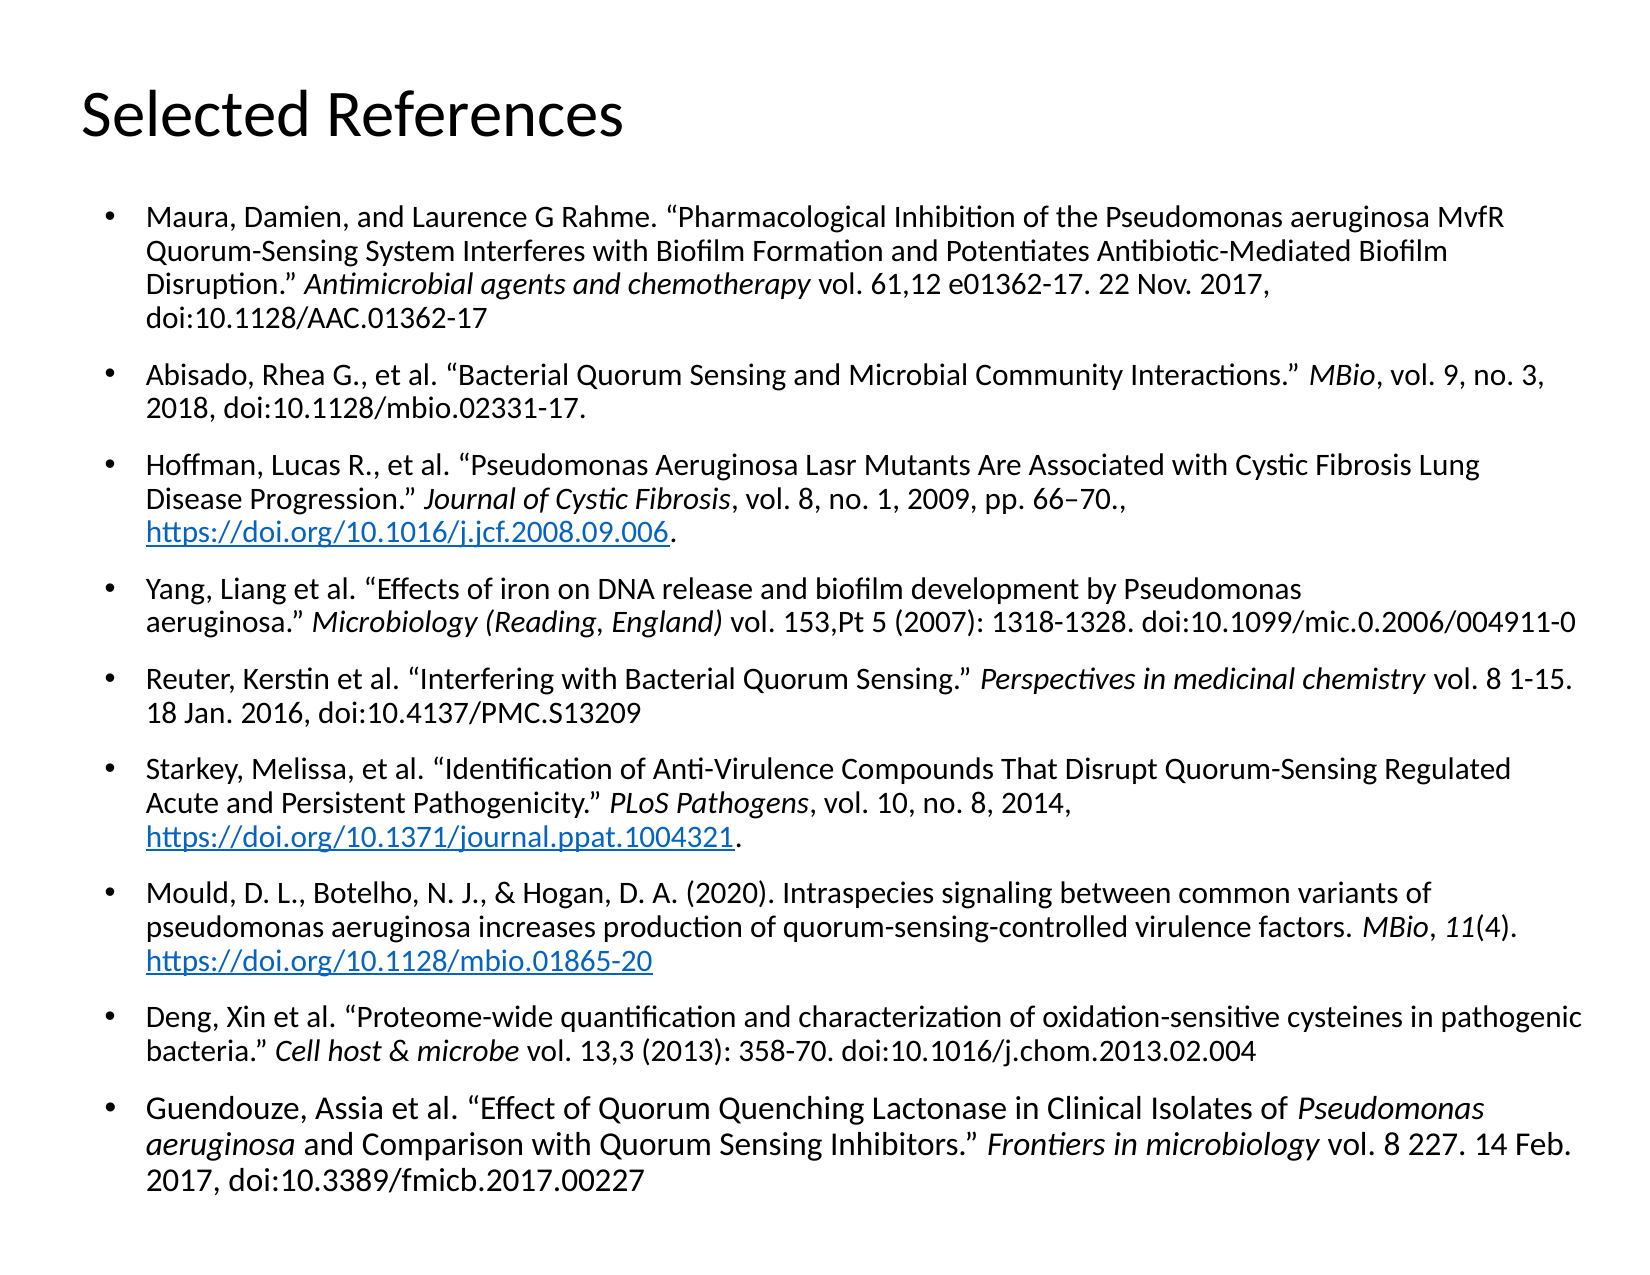

# Selected References
Maura, Damien, and Laurence G Rahme. “Pharmacological Inhibition of the Pseudomonas aeruginosa MvfR Quorum-Sensing System Interferes with Biofilm Formation and Potentiates Antibiotic-Mediated Biofilm Disruption.” Antimicrobial agents and chemotherapy vol. 61,12 e01362-17. 22 Nov. 2017, doi:10.1128/AAC.01362-17
Abisado, Rhea G., et al. “Bacterial Quorum Sensing and Microbial Community Interactions.” MBio, vol. 9, no. 3, 2018, doi:10.1128/mbio.02331-17.
Hoffman, Lucas R., et al. “Pseudomonas Aeruginosa Lasr Mutants Are Associated with Cystic Fibrosis Lung Disease Progression.” Journal of Cystic Fibrosis, vol. 8, no. 1, 2009, pp. 66–70., https://doi.org/10.1016/j.jcf.2008.09.006.
Yang, Liang et al. “Effects of iron on DNA release and biofilm development by Pseudomonas aeruginosa.” Microbiology (Reading, England) vol. 153,Pt 5 (2007): 1318-1328. doi:10.1099/mic.0.2006/004911-0
Reuter, Kerstin et al. “Interfering with Bacterial Quorum Sensing.” Perspectives in medicinal chemistry vol. 8 1-15. 18 Jan. 2016, doi:10.4137/PMC.S13209
Starkey, Melissa, et al. “Identification of Anti-Virulence Compounds That Disrupt Quorum-Sensing Regulated Acute and Persistent Pathogenicity.” PLoS Pathogens, vol. 10, no. 8, 2014, https://doi.org/10.1371/journal.ppat.1004321.
Mould, D. L., Botelho, N. J., & Hogan, D. A. (2020). Intraspecies signaling between common variants of pseudomonas aeruginosa increases production of quorum-sensing-controlled virulence factors. MBio, 11(4). https://doi.org/10.1128/mbio.01865-20
Deng, Xin et al. “Proteome-wide quantification and characterization of oxidation-sensitive cysteines in pathogenic bacteria.” Cell host & microbe vol. 13,3 (2013): 358-70. doi:10.1016/j.chom.2013.02.004
Guendouze, Assia et al. “Effect of Quorum Quenching Lactonase in Clinical Isolates of Pseudomonas aeruginosa and Comparison with Quorum Sensing Inhibitors.” Frontiers in microbiology vol. 8 227. 14 Feb. 2017, doi:10.3389/fmicb.2017.00227